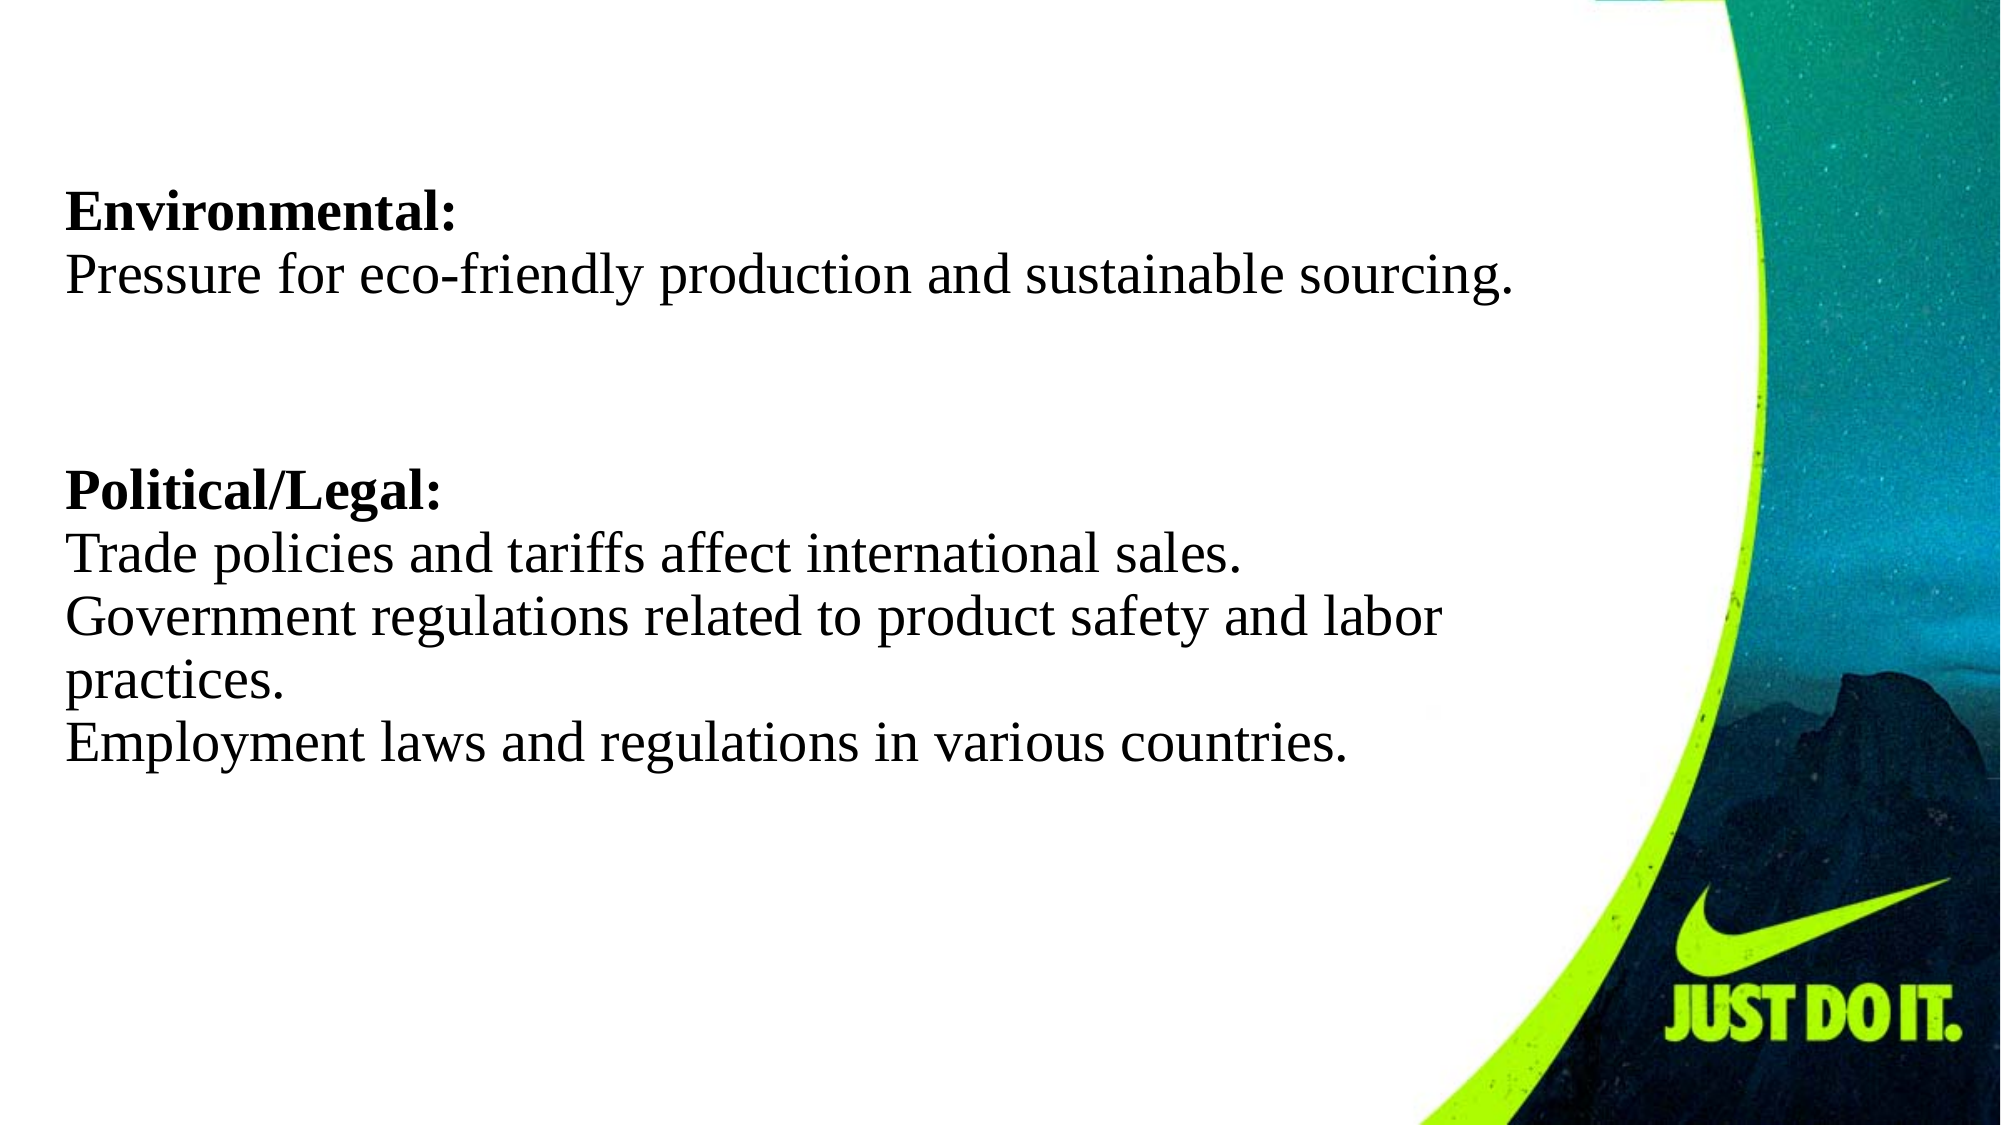

Environmental:
Pressure for eco-friendly production and sustainable sourcing.
Political/Legal:
Trade policies and tariffs affect international sales.
Government regulations related to product safety and labor practices.
Employment laws and regulations in various countries.